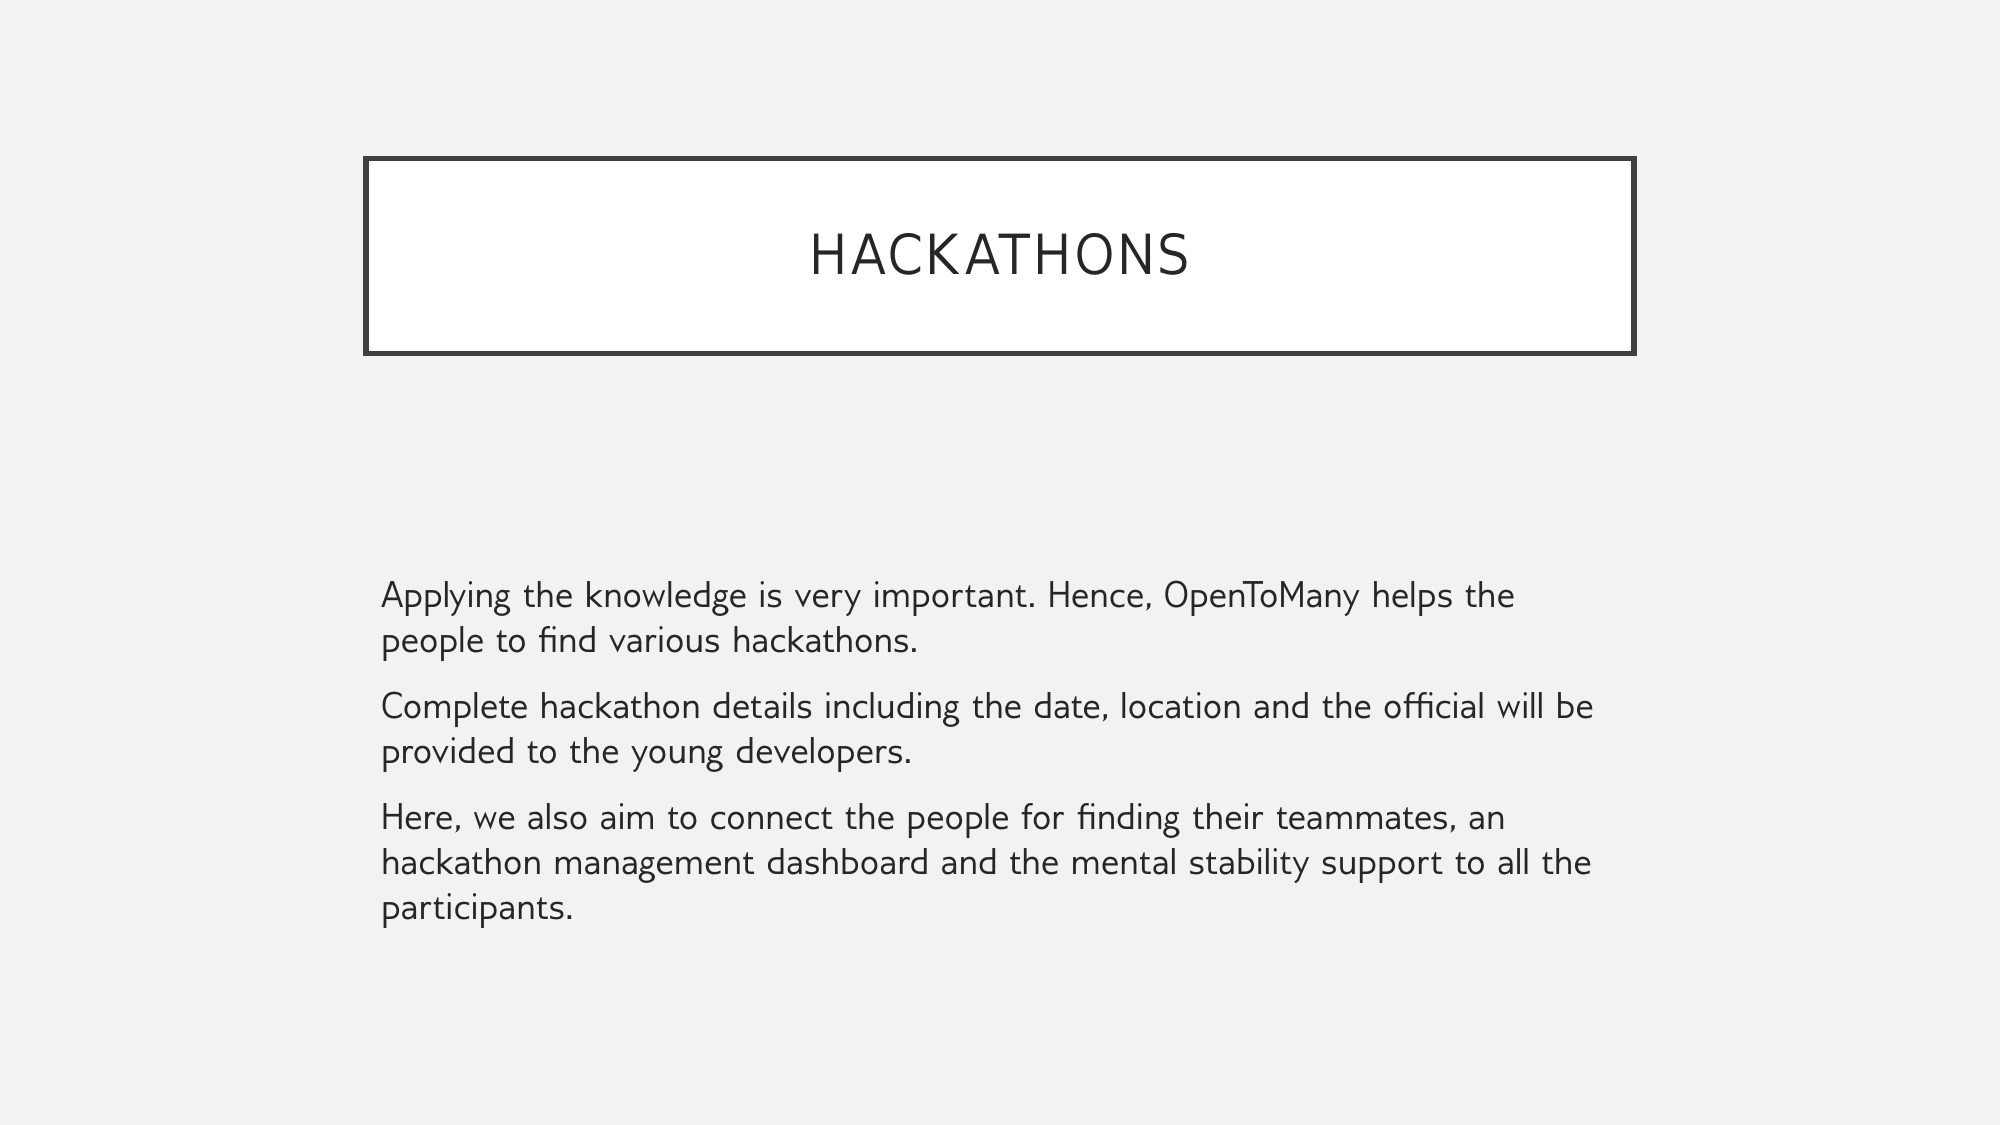

# Hackathons
Applying the knowledge is very important. Hence, OpenToMany helps the people to find various hackathons.
Complete hackathon details including the date, location and the official will be provided to the young developers.
Here, we also aim to connect the people for finding their teammates, an hackathon management dashboard and the mental stability support to all the participants.